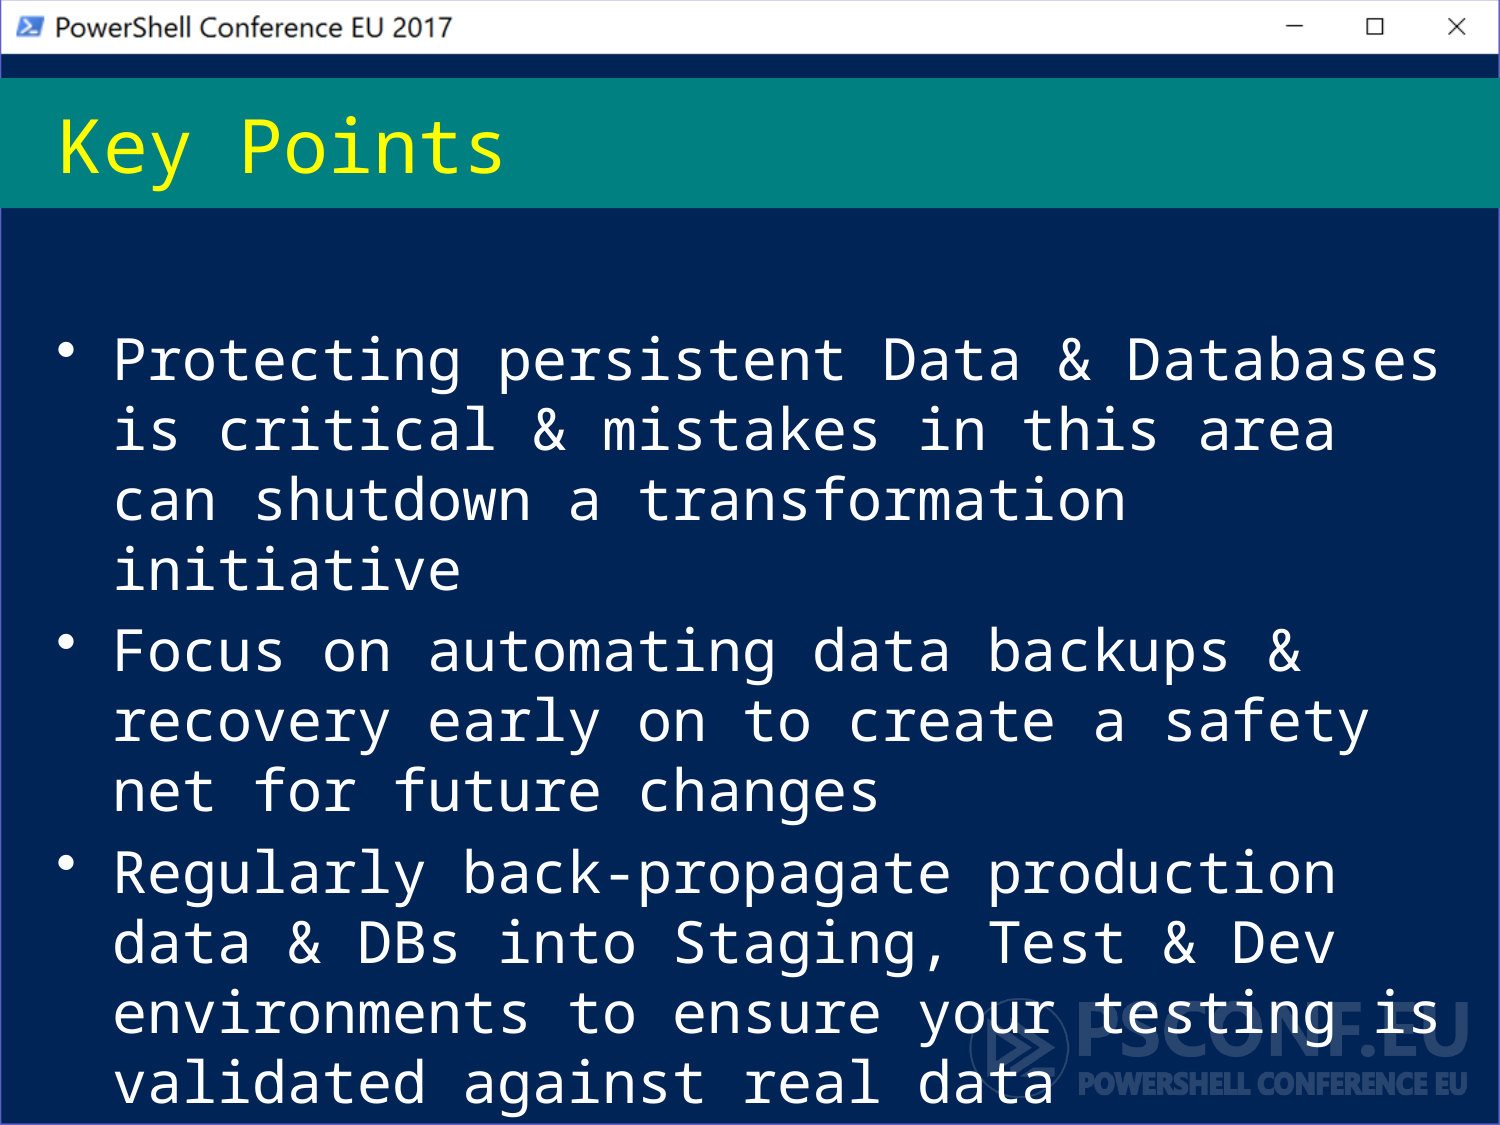

# Key Points
Protecting persistent Data & Databases is critical & mistakes in this area can shutdown a transformation initiative
Focus on automating data backups & recovery early on to create a safety net for future changes
Regularly back-propagate production data & DBs into Staging, Test & Dev environments to ensure your testing is validated against real data